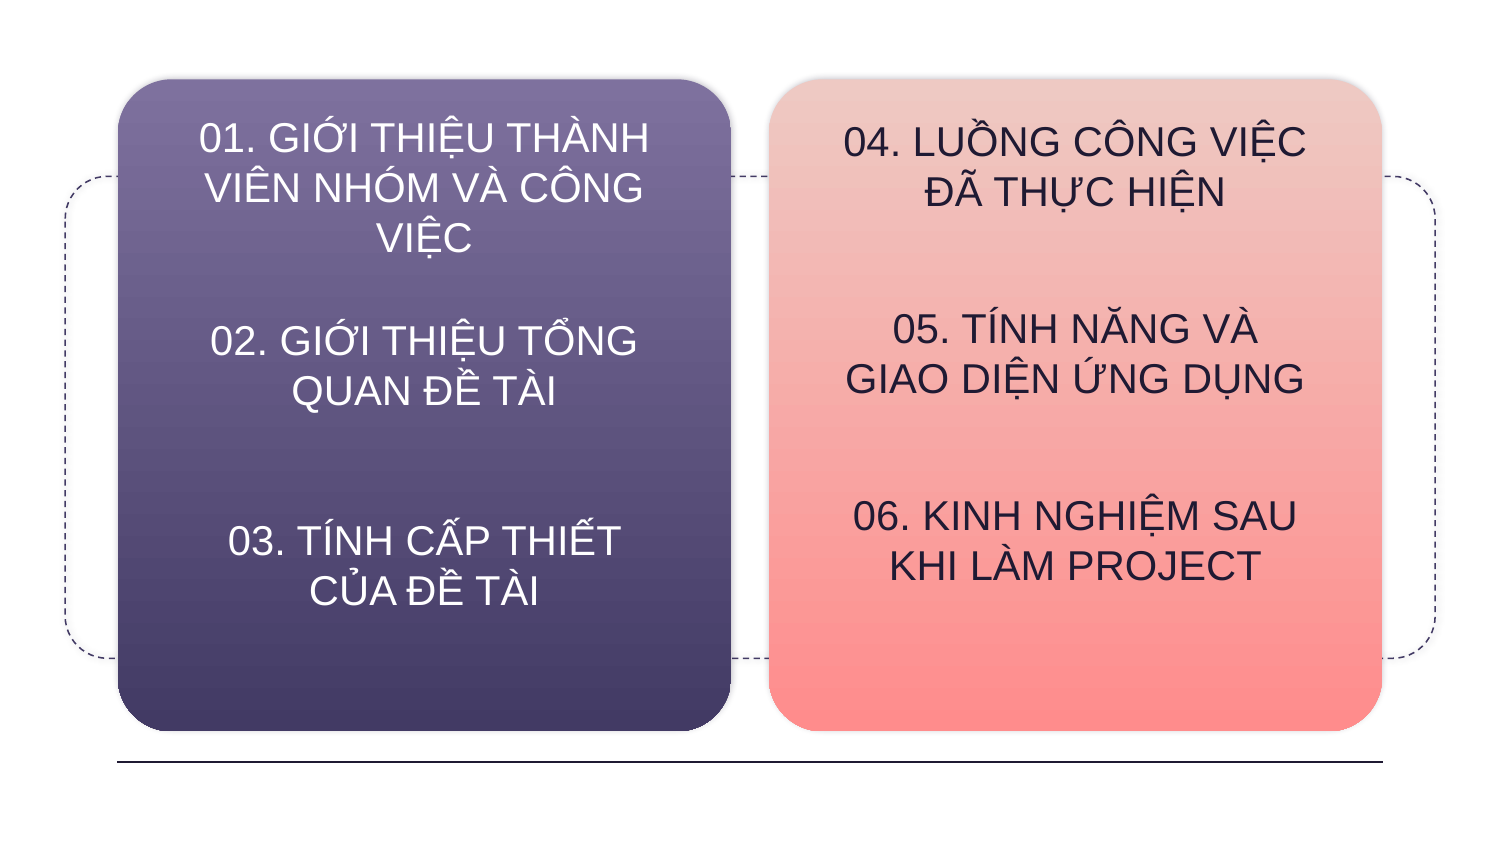

04. LUỒNG CÔNG VIỆC ĐÃ THỰC HIỆN

# 01. GIỚI THIỆU THÀNH VIÊN NHÓM VÀ CÔNG VIỆC
05. TÍNH NĂNG VÀ GIAO DIỆN ỨNG DỤNG
02. GIỚI THIỆU TỔNG QUAN ĐỀ TÀI
03. TÍNH CẤP THIẾT CỦA ĐỀ TÀI
06. KINH NGHIỆM SAU KHI LÀM PROJECT